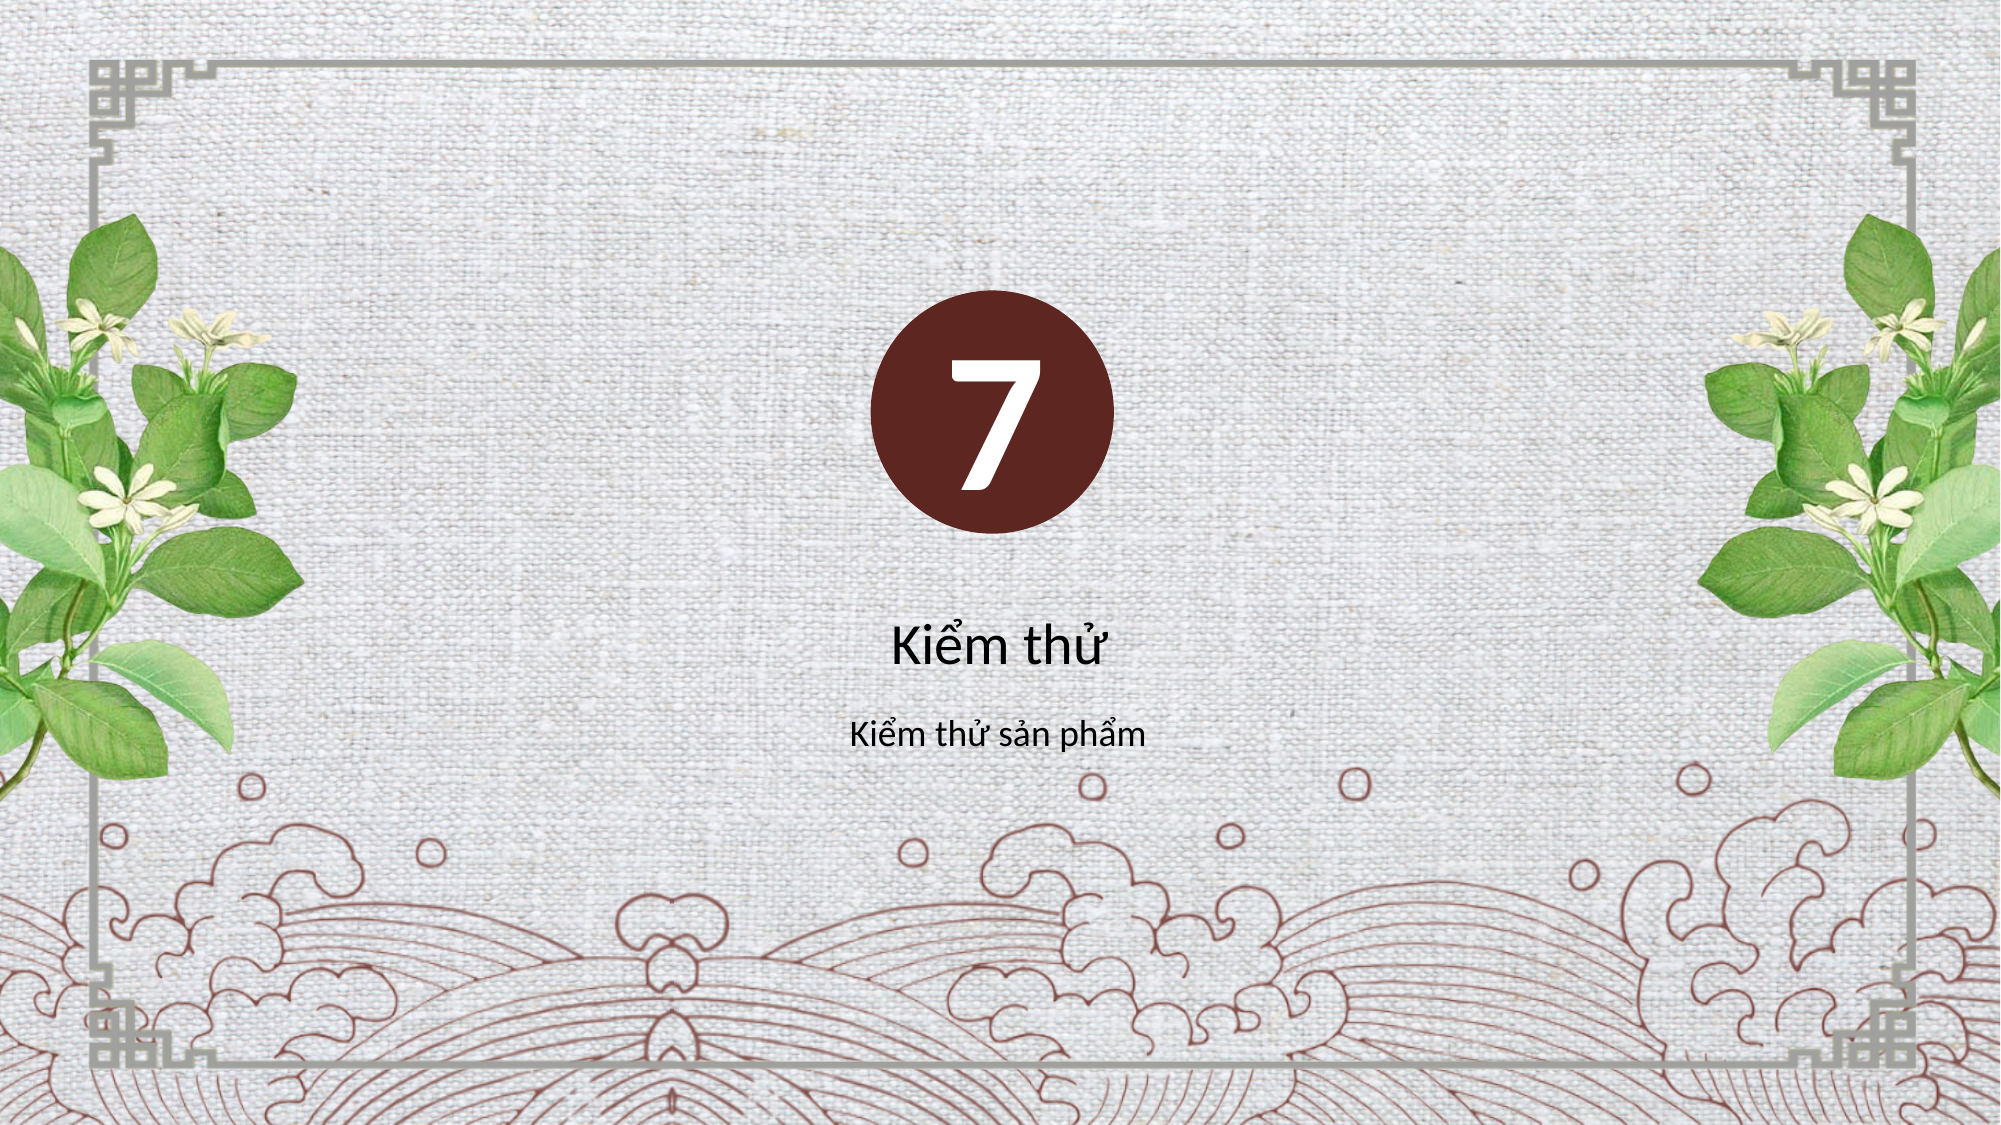

7

Kiểm thử
Kiểm thử sản phẩm